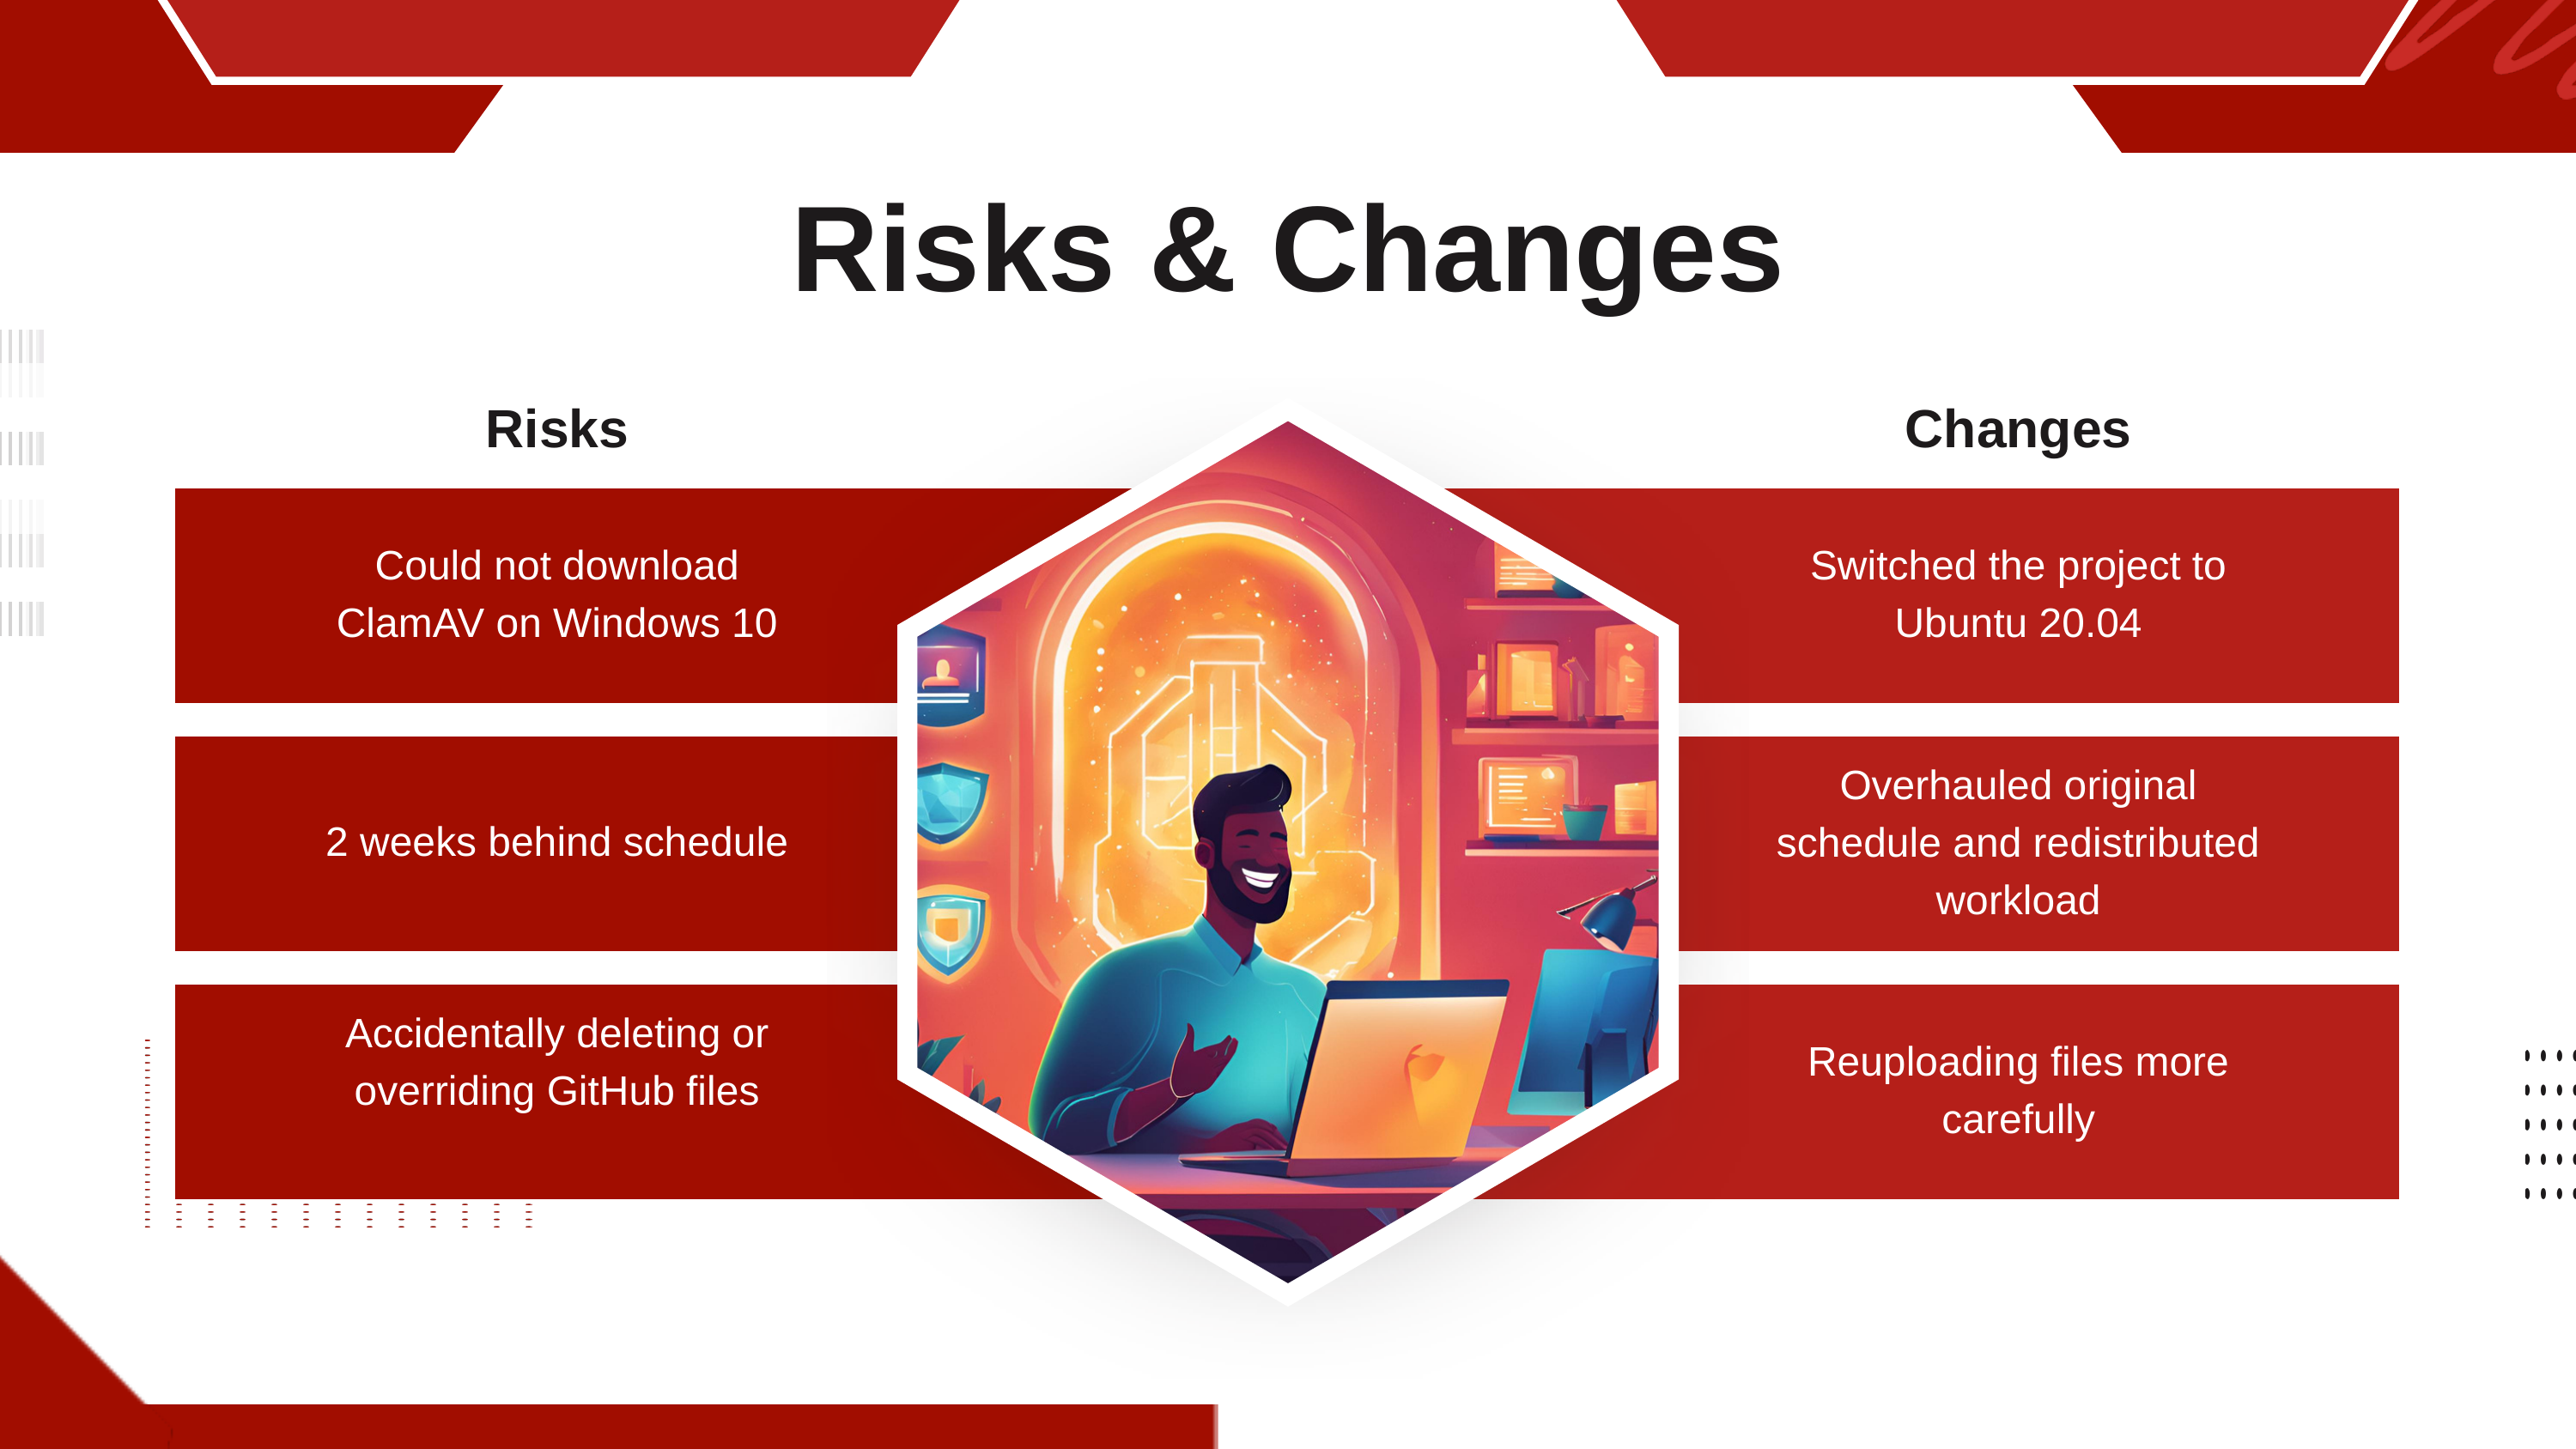

Risks & Changes

Risks
Changes

Could not download ClamAV on Windows 10
Switched the project to Ubuntu 20.04

Overhauled original schedule and redistributed workload
2 weeks behind schedule

Accidentally deleting or overriding GitHub files
Reuploading files more carefully